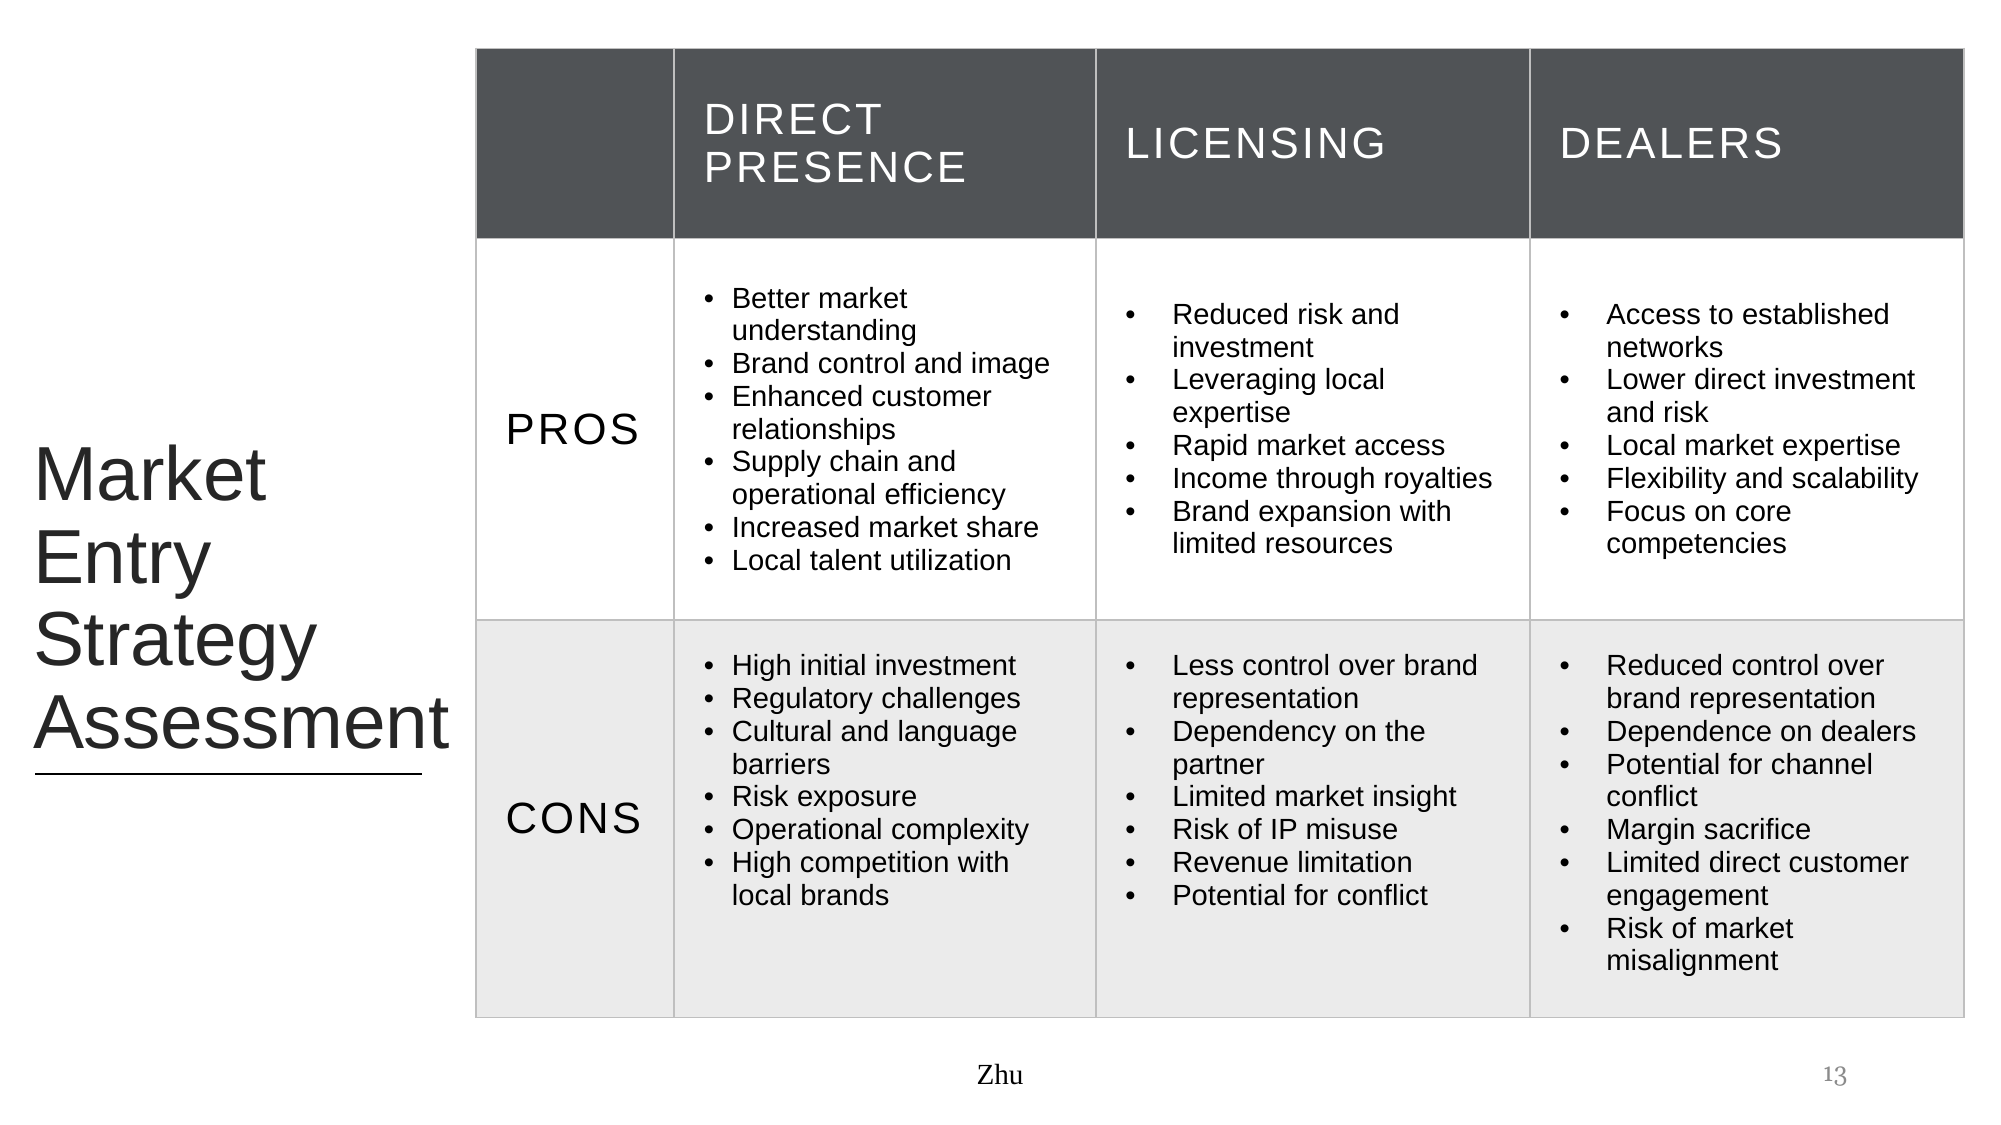

|  | Direct Presence | Licensing | Dealers |
| --- | --- | --- | --- |
| Pros | Better market understanding Brand control and image Enhanced customer relationships Supply chain and operational efficiency Increased market share Local talent utilization | Reduced risk and investment Leveraging local expertise Rapid market access Income through royalties Brand expansion with limited resources | Access to established networks Lower direct investment and risk Local market expertise Flexibility and scalability Focus on core competencies |
| Cons | High initial investment Regulatory challenges Cultural and language barriers Risk exposure Operational complexity High competition with local brands | Less control over brand representation Dependency on the partner Limited market insight Risk of IP misuse Revenue limitation Potential for conflict | Reduced control over brand representation Dependence on dealers Potential for channel conflict Margin sacrifice Limited direct customer engagement Risk of market misalignment |
# Market Entry Strategy Assessment

Zhu
13